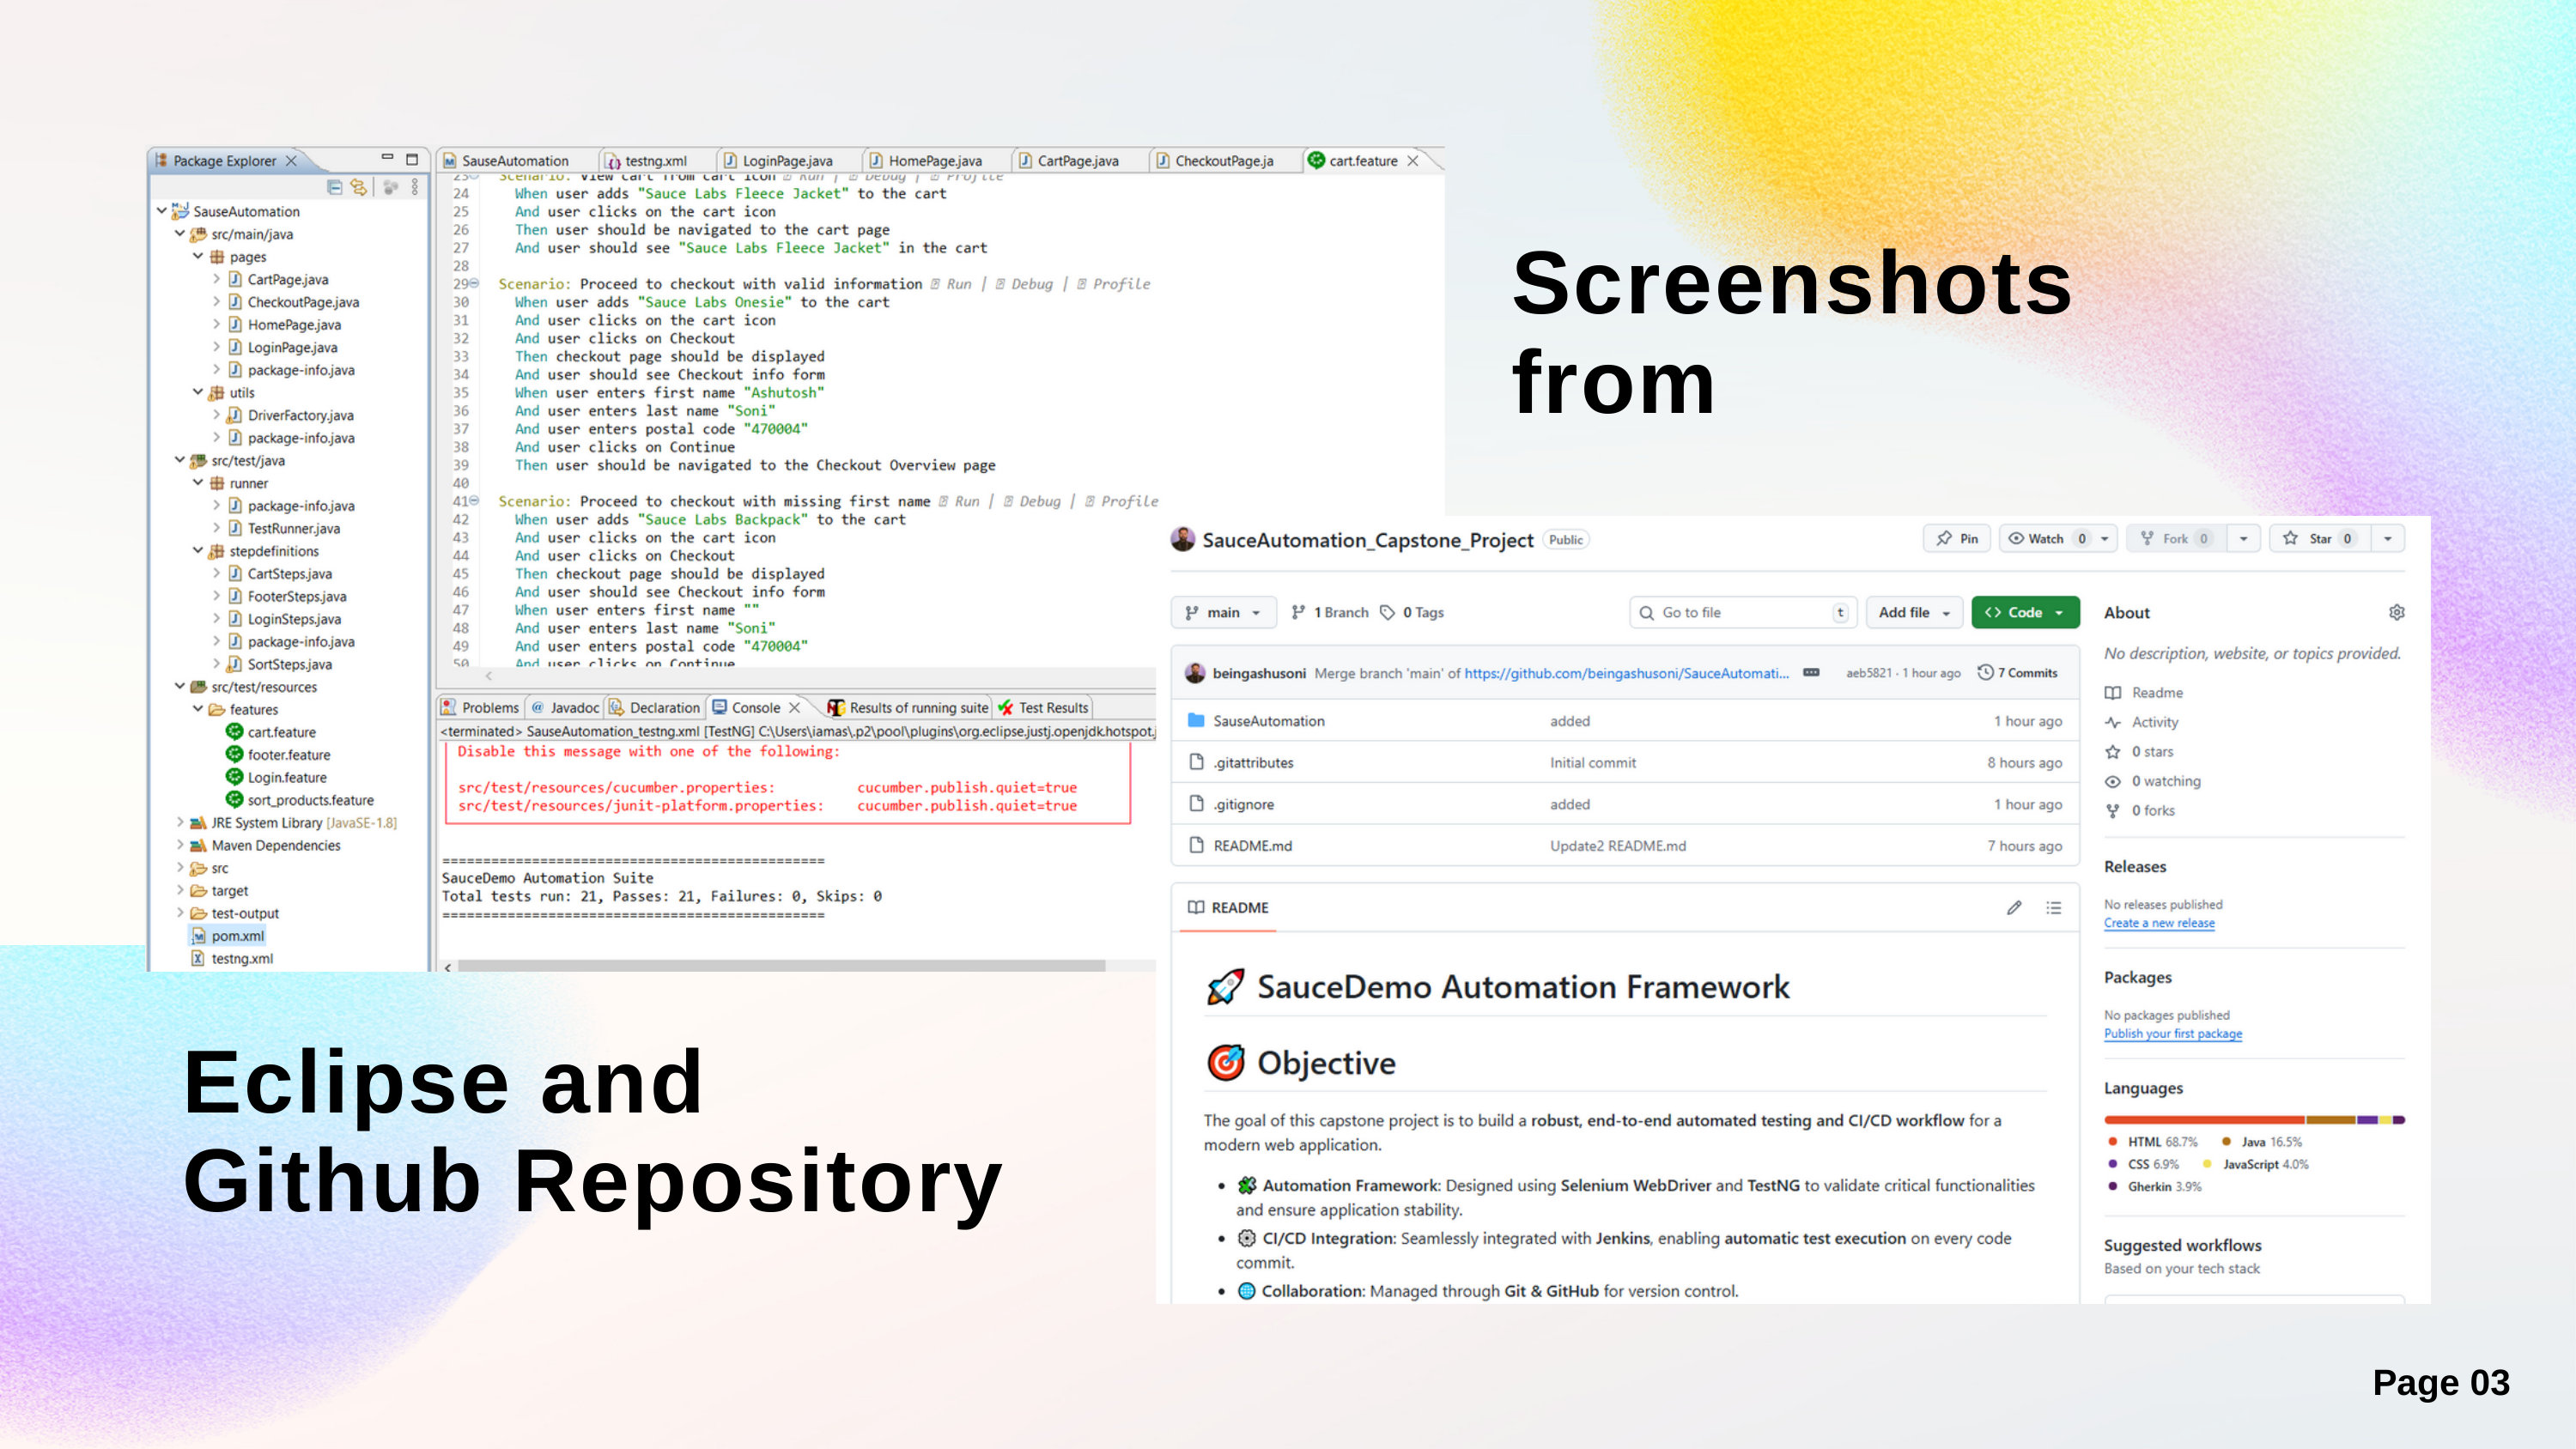

Screenshots
from

Eclipse and
Github Repository
Page 03